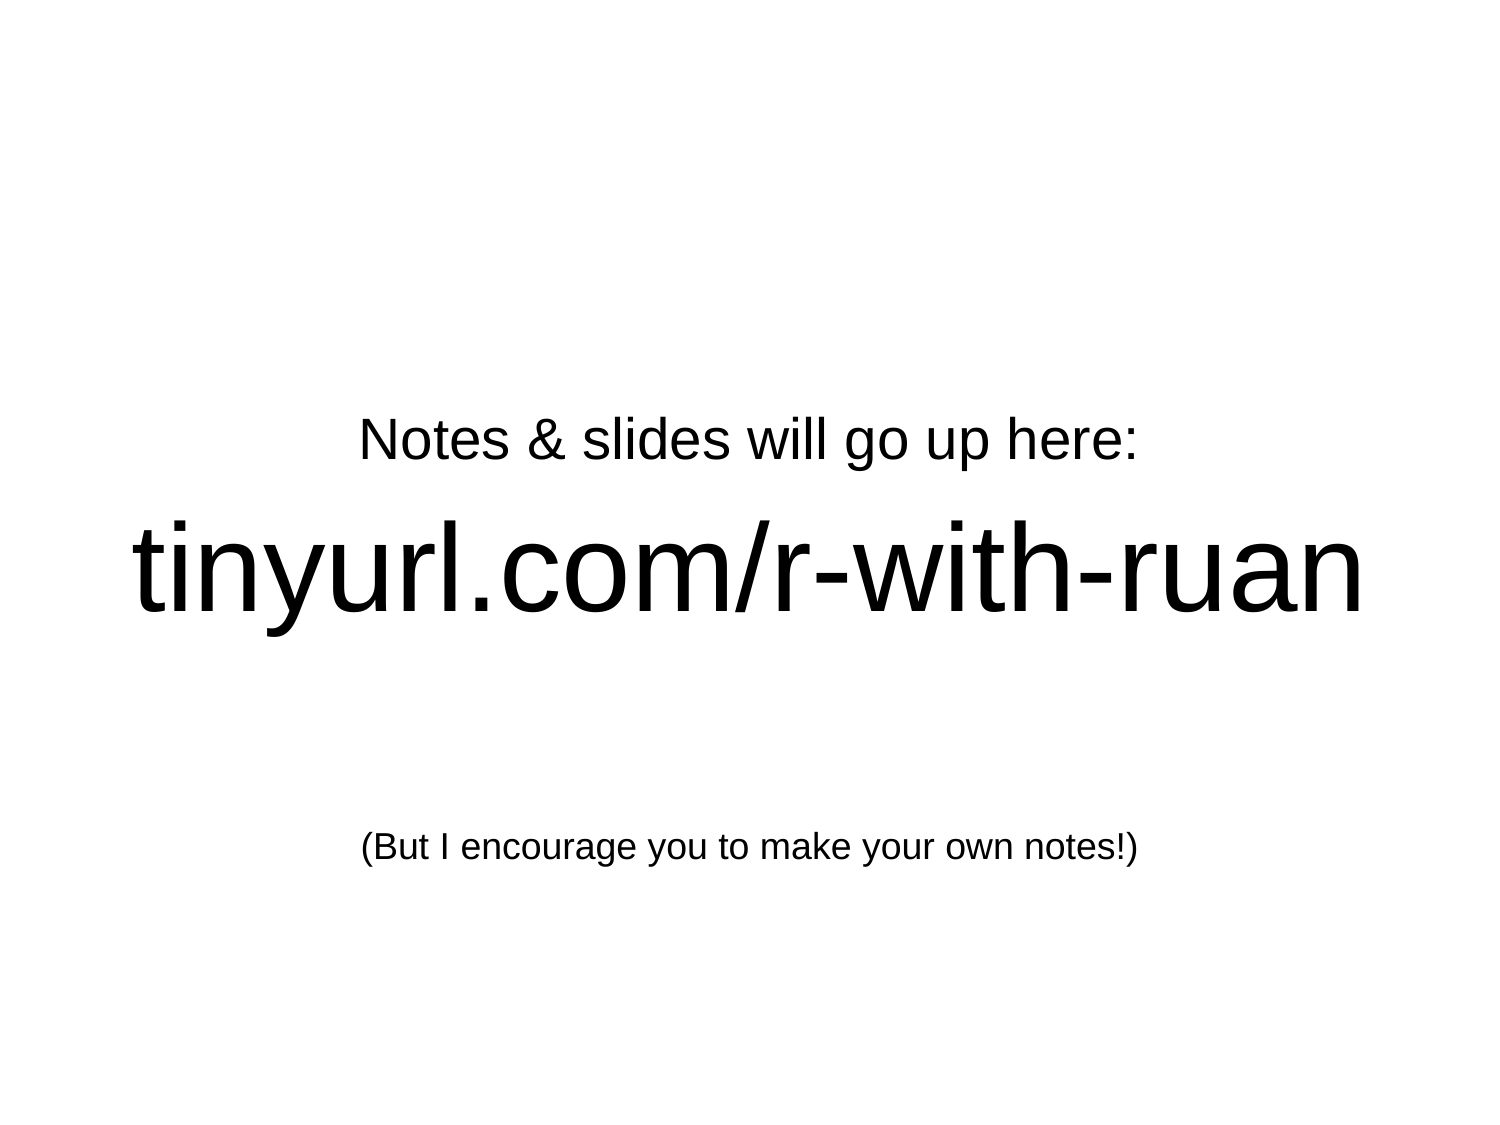

Notes & slides will go up here:
tinyurl.com/r-with-ruan
(But I encourage you to make your own notes!)